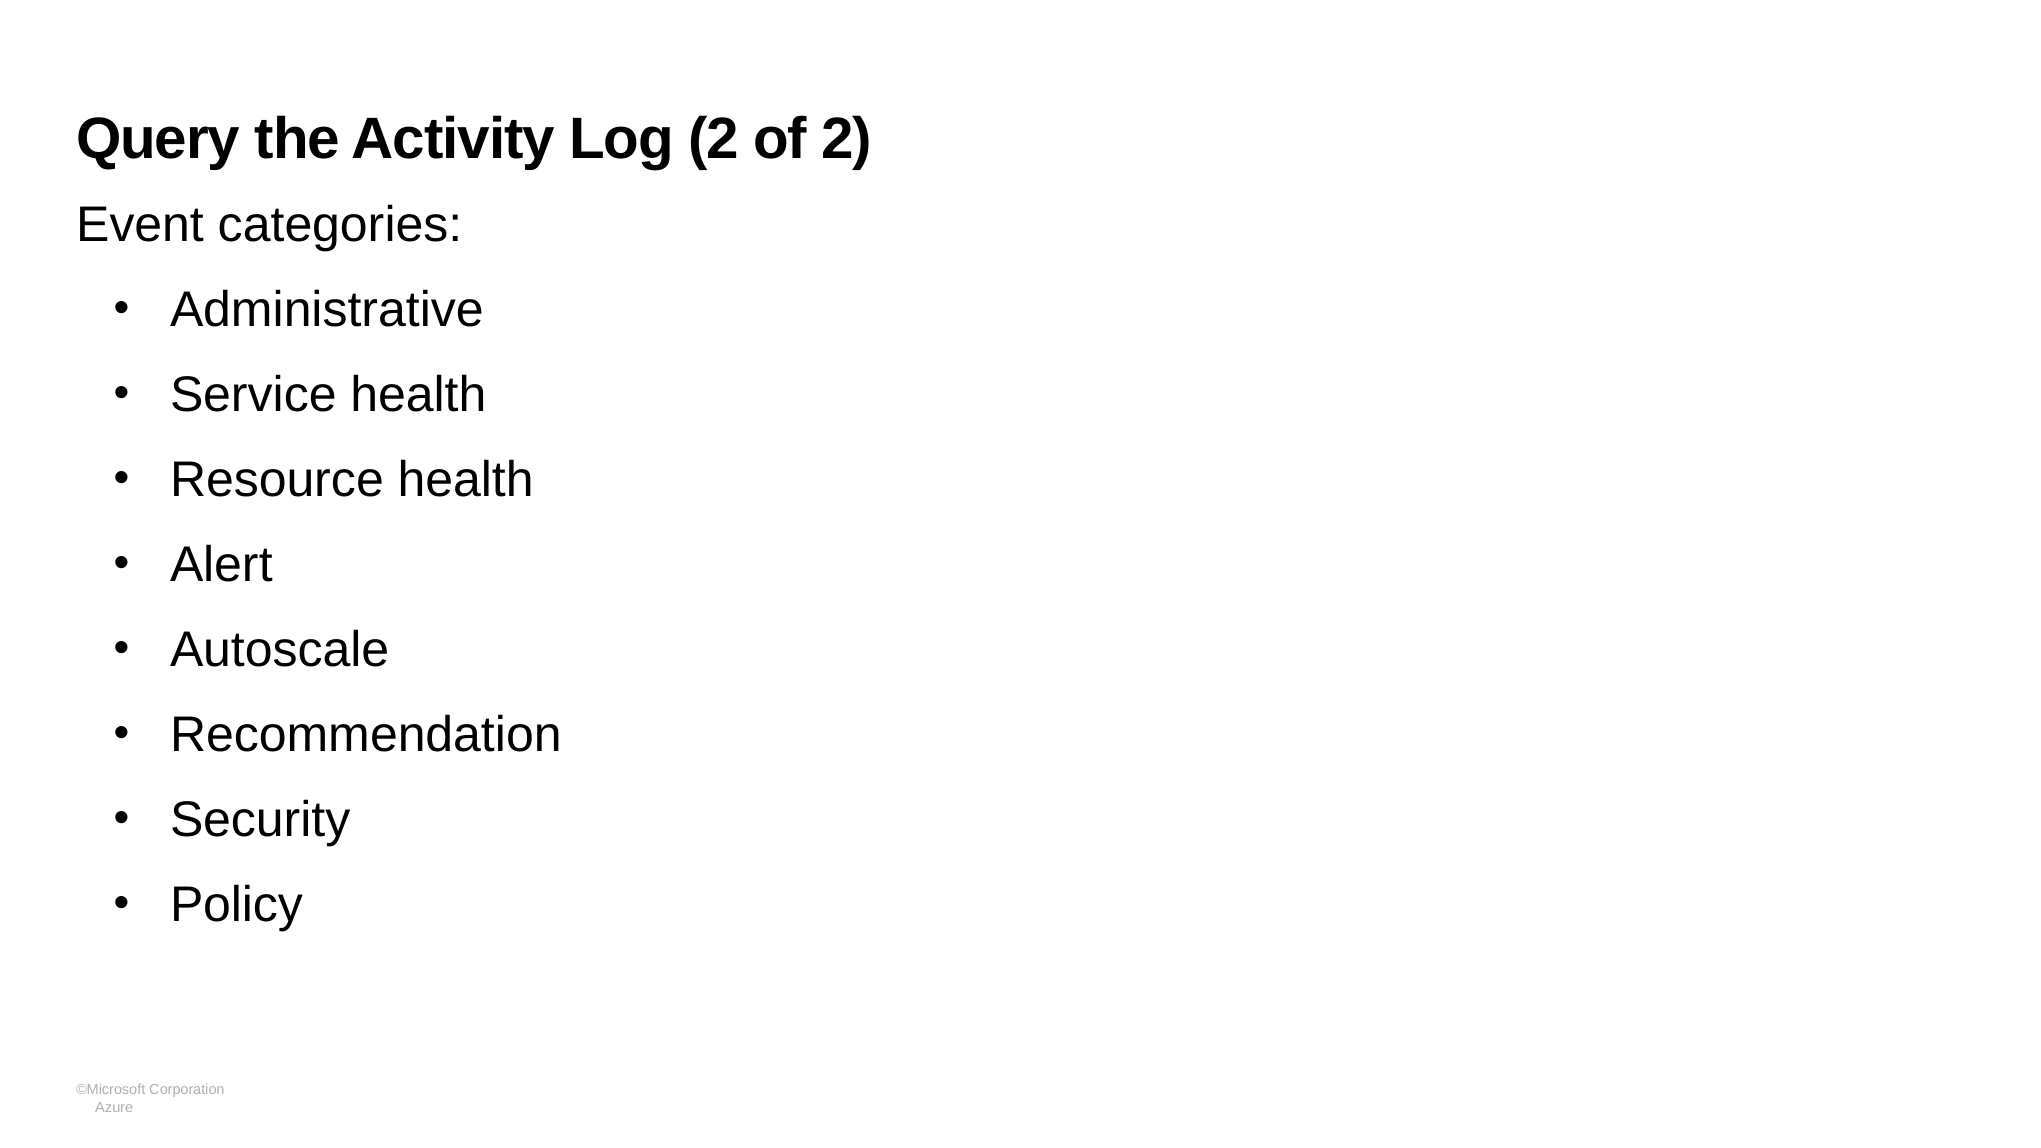

# Query the Activity Log (2 of 2)
Event categories:
Administrative
Service health
Resource health
Alert
Autoscale
Recommendation
Security
Policy